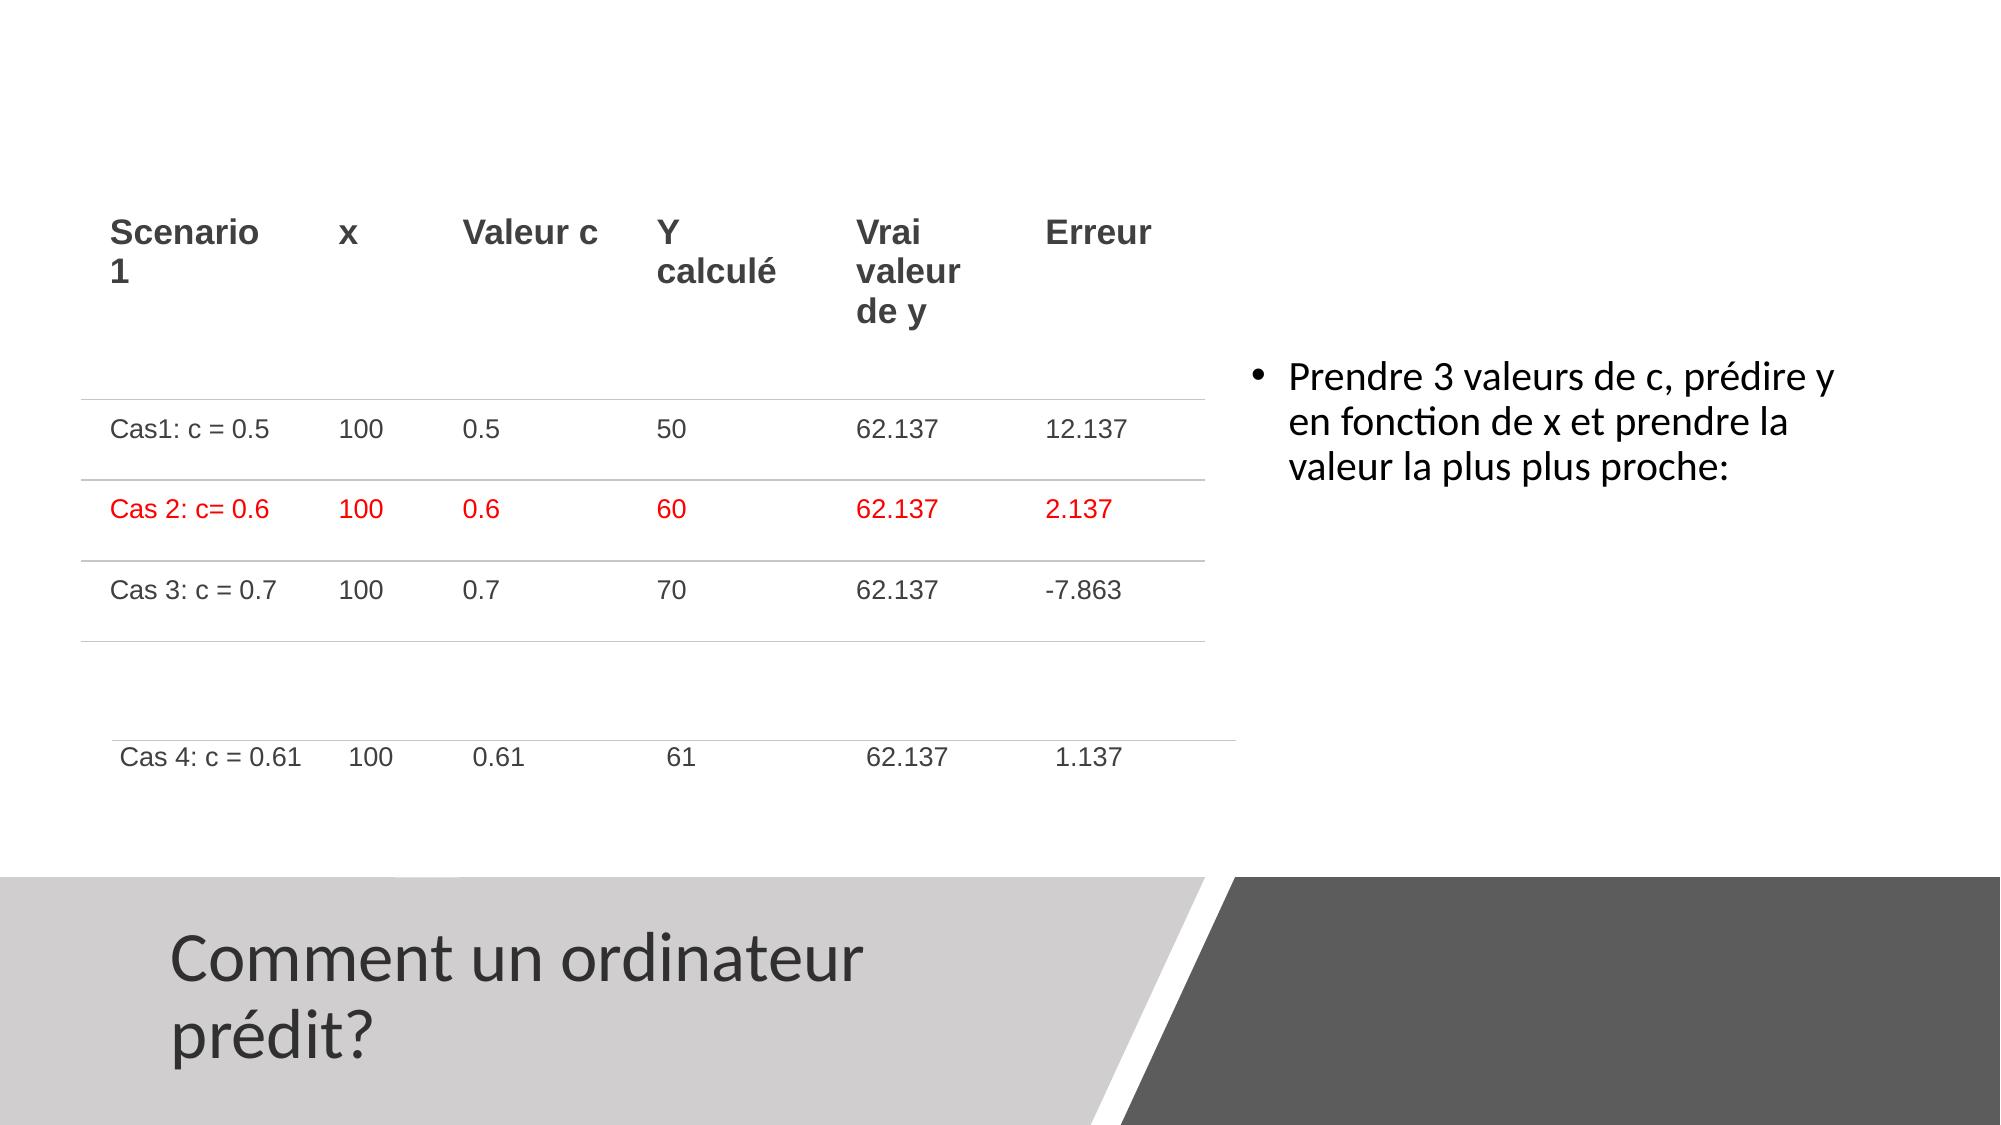

Prendre 3 valeurs de c, prédire y en fonction de x et prendre la valeur la plus plus proche:

| Scenario 1 | x | Valeur c | Y calculé | Vrai valeur de y | Erreur |
| --- | --- | --- | --- | --- | --- |
| Cas1: c = 0.5 | 100 | 0.5 | 50 | 62.137 | 12.137 |
| Cas 2: c= 0.6 | 100 | 0.6 | 60 | 62.137 | 2.137 |
| Cas 3: c = 0.7 | 100 | 0.7 | 70 | 62.137 | -7.863 |
| Cas 4: c = 0.61 | 100 | 0.61 | 61 | 62.137 | 1.137 |
| --- | --- | --- | --- | --- | --- |

# Comment un ordinateur prédit?